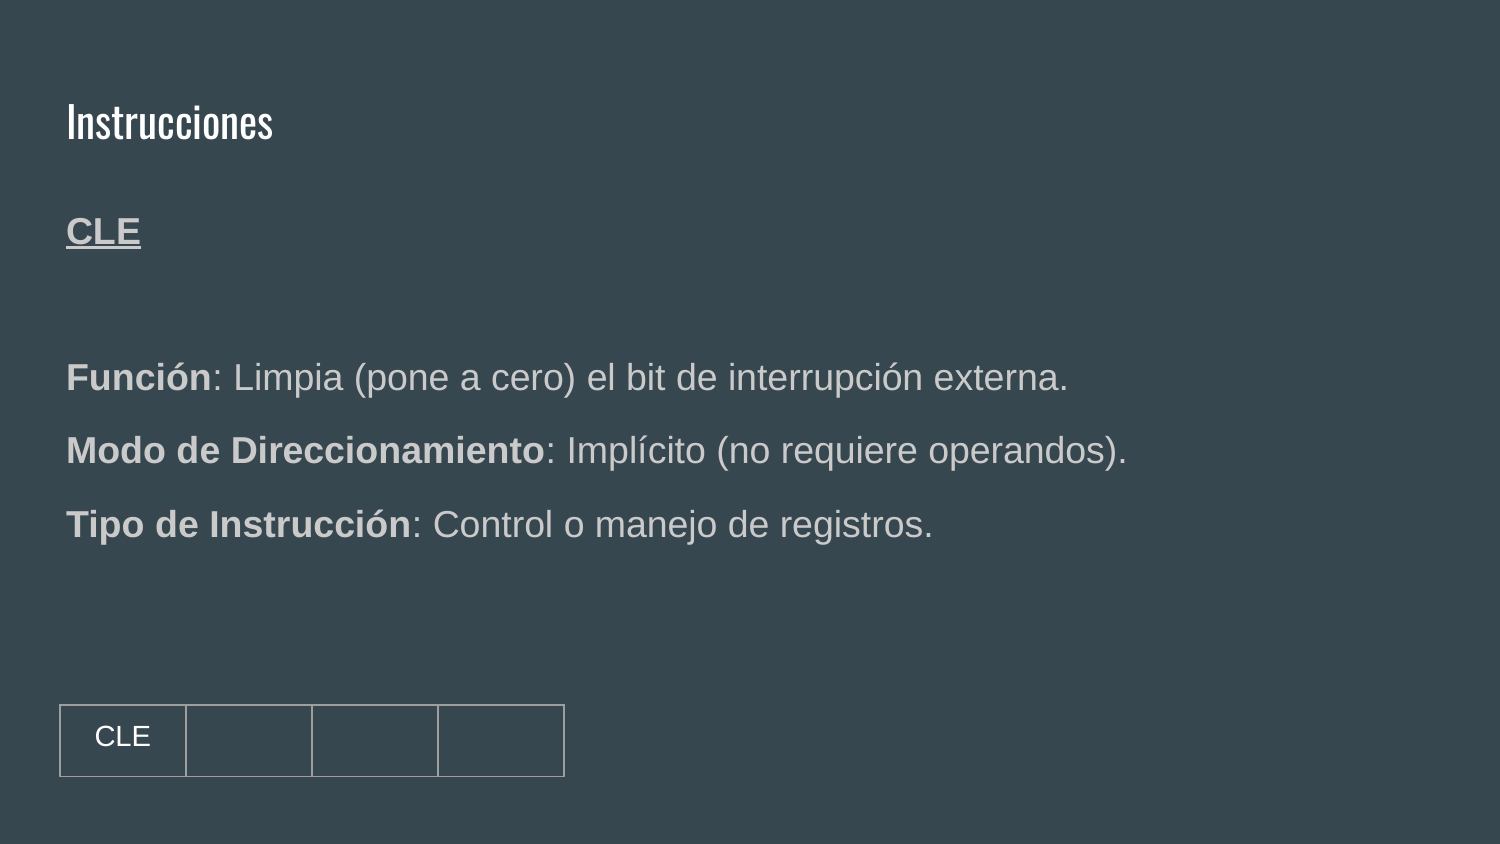

# Instrucciones
CLE

Función: Limpia (pone a cero) el bit de interrupción externa.
Modo de Direccionamiento: Implícito (no requiere operandos).
Tipo de Instrucción: Control o manejo de registros.

| CLE |  |  |  |
| --- | --- | --- | --- |